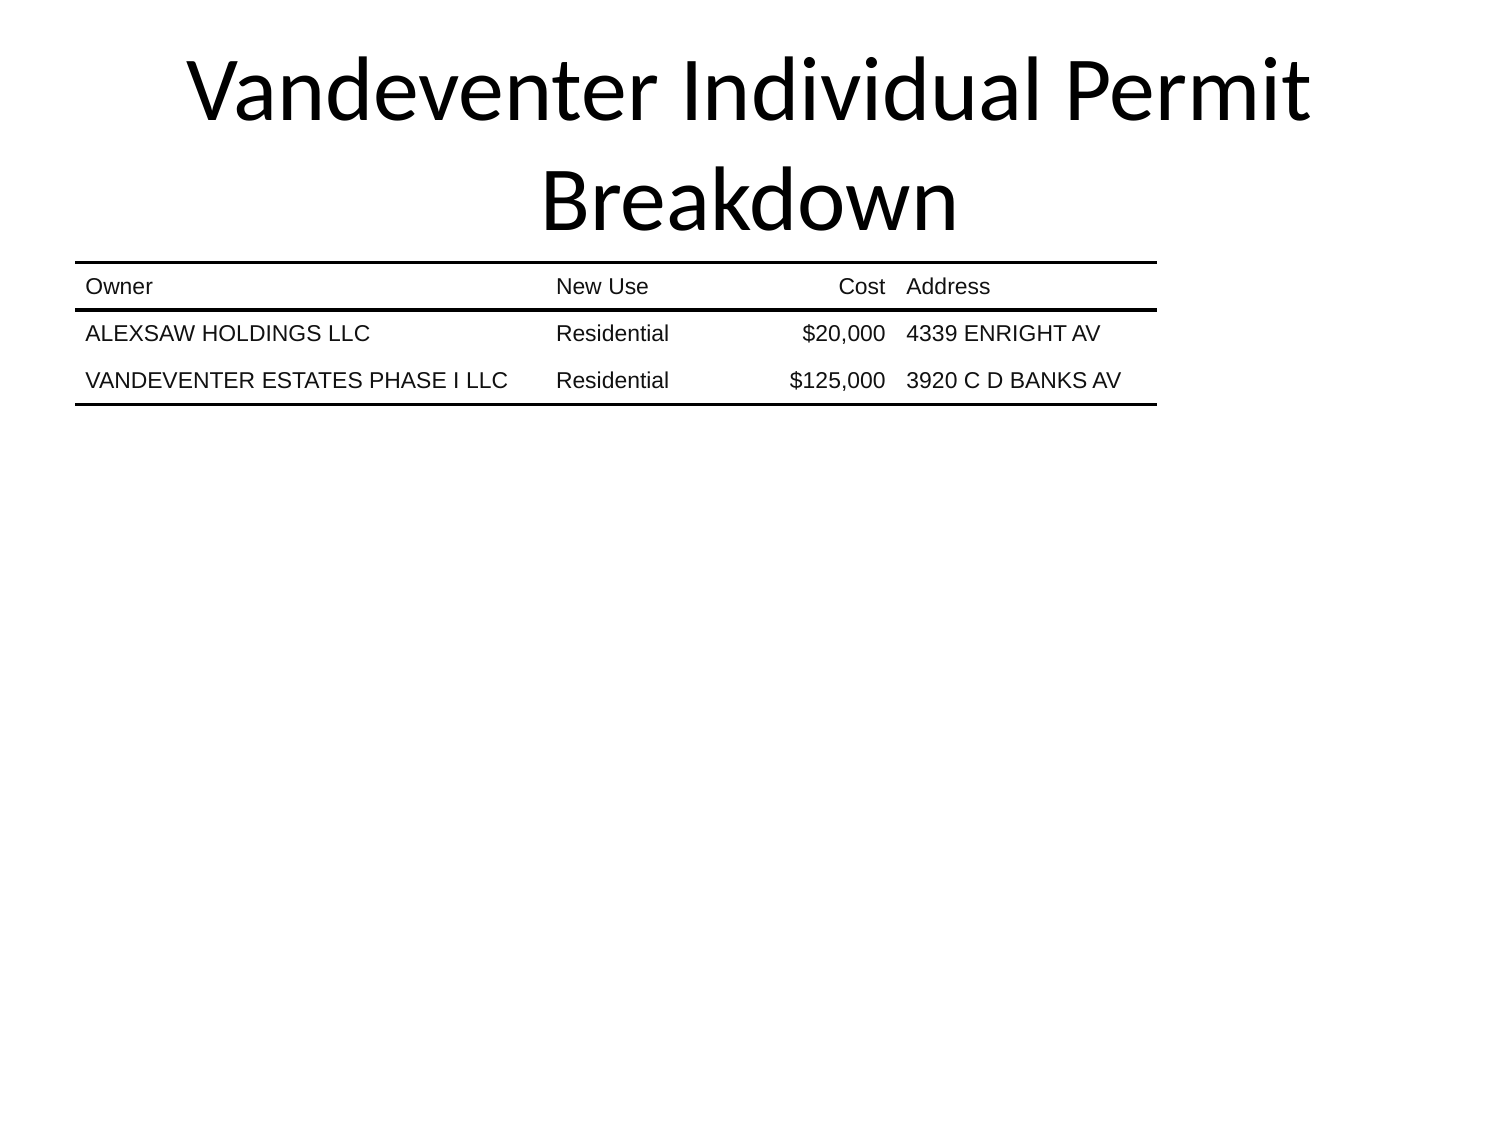

# Vandeventer Individual Permit Breakdown
| Owner | New Use | Cost | Address |
| --- | --- | --- | --- |
| ALEXSAW HOLDINGS LLC | Residential | $20,000 | 4339 ENRIGHT AV |
| VANDEVENTER ESTATES PHASE I LLC | Residential | $125,000 | 3920 C D BANKS AV |